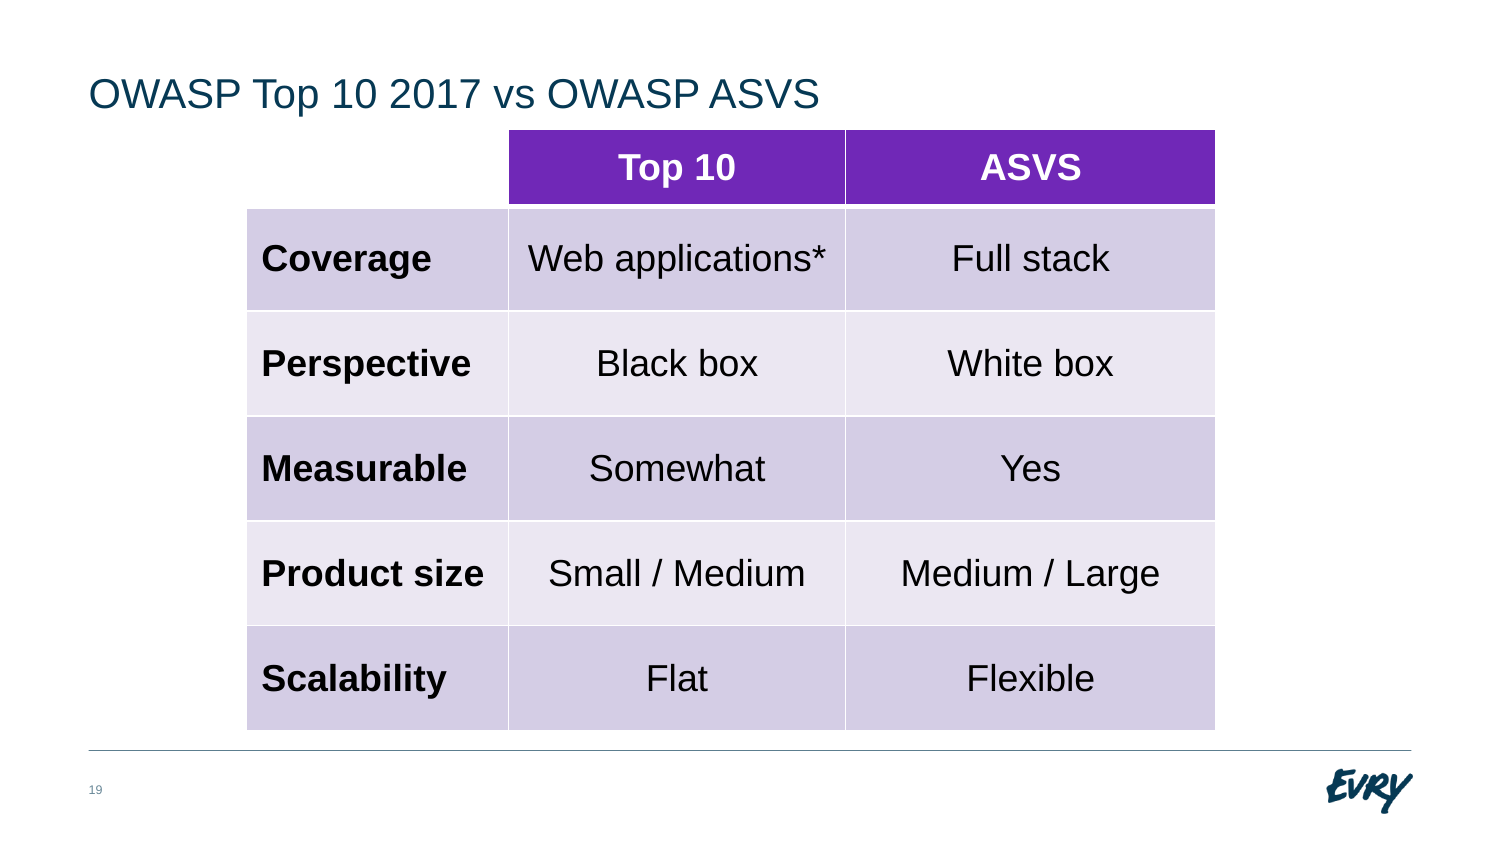

# OWASP Top 10 2017 vs OWASP ASVS
|  | Top 10 | ASVS |
| --- | --- | --- |
| Coverage | Web applications\* | Full stack |
| Perspective | Black box | White box |
| Measurable | Somewhat | Yes |
| Product size | Small / Medium | Medium / Large |
| Scalability | Flat | Flexible |
19